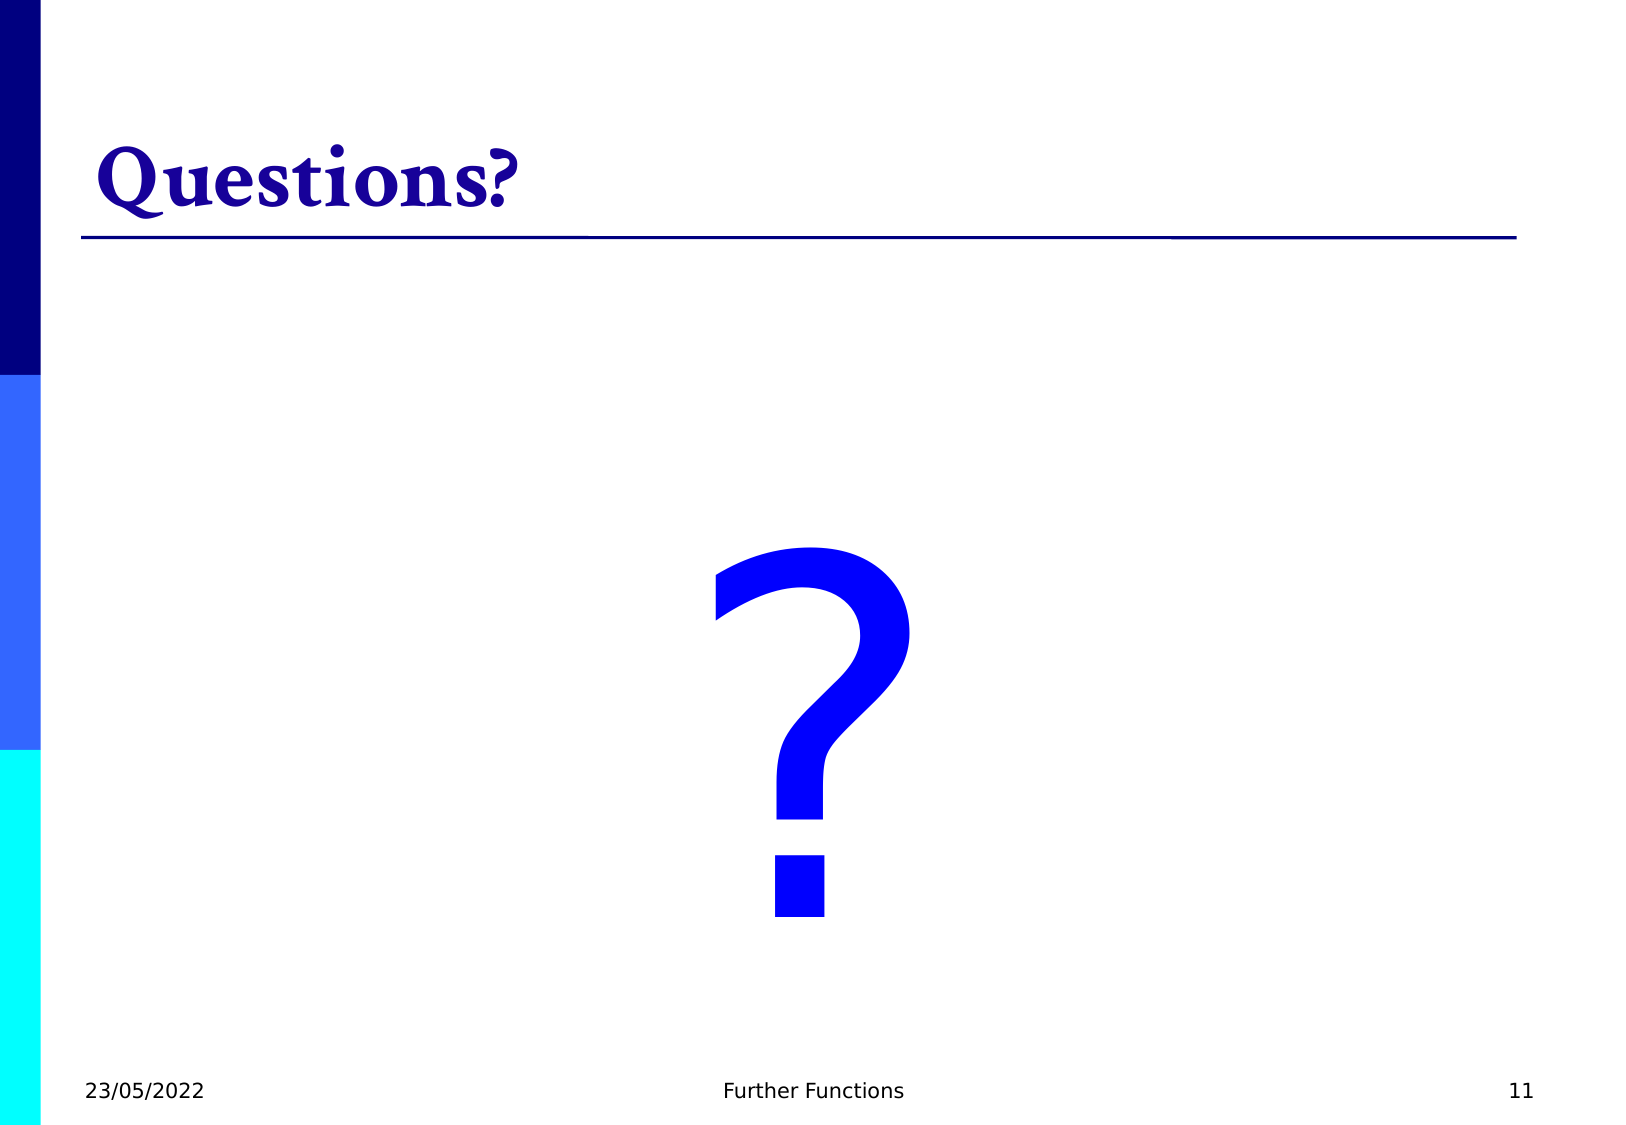

# Questions?
?
23/05/2022
Further Functions
11